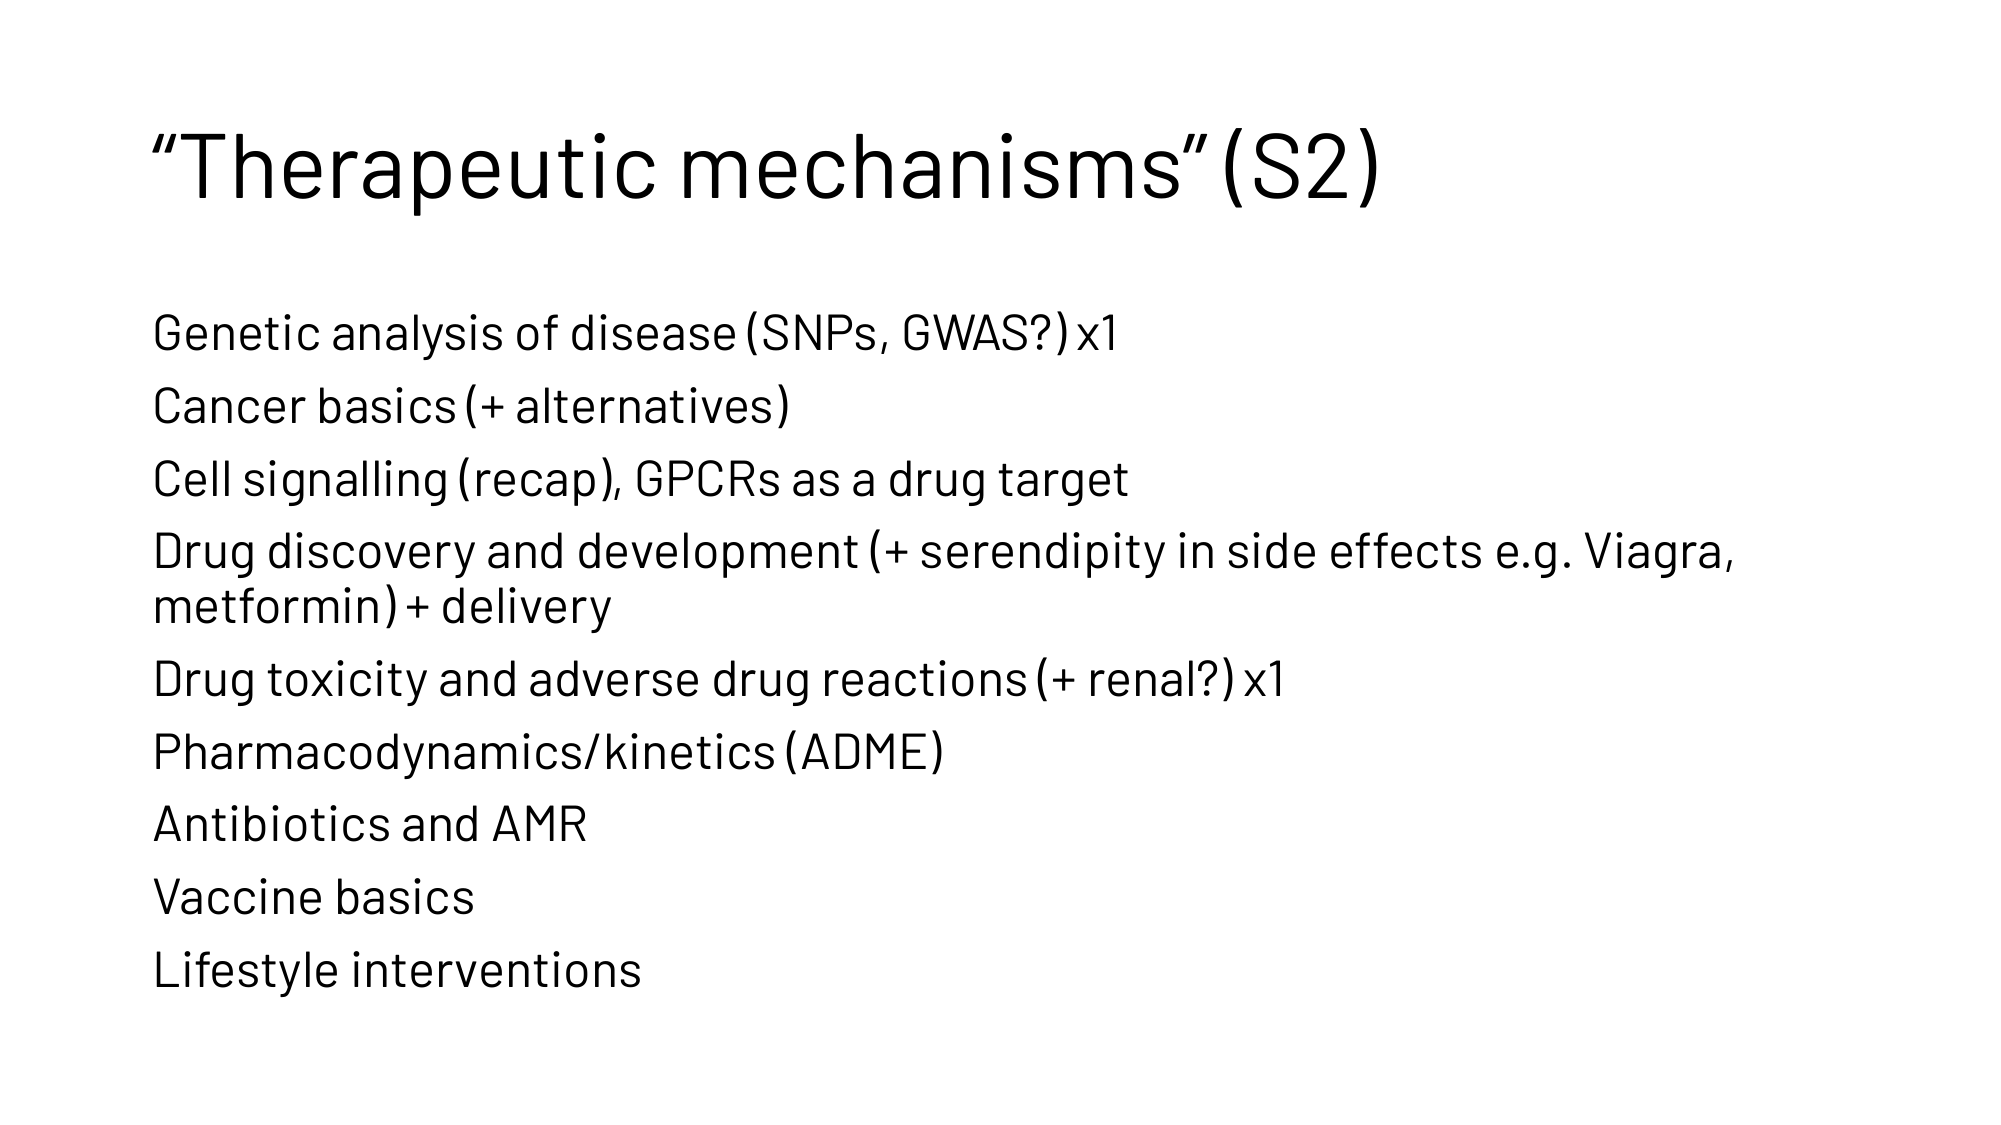

# “Therapeutic mechanisms” (S2)
Genetic analysis of disease (SNPs, GWAS?) x1
Cancer basics (+ alternatives)
Cell signalling (recap), GPCRs as a drug target
Drug discovery and development (+ serendipity in side effects e.g. Viagra, metformin) + delivery
Drug toxicity and adverse drug reactions (+ renal?) x1
Pharmacodynamics/kinetics (ADME)
Antibiotics and AMR
Vaccine basics
Lifestyle interventions